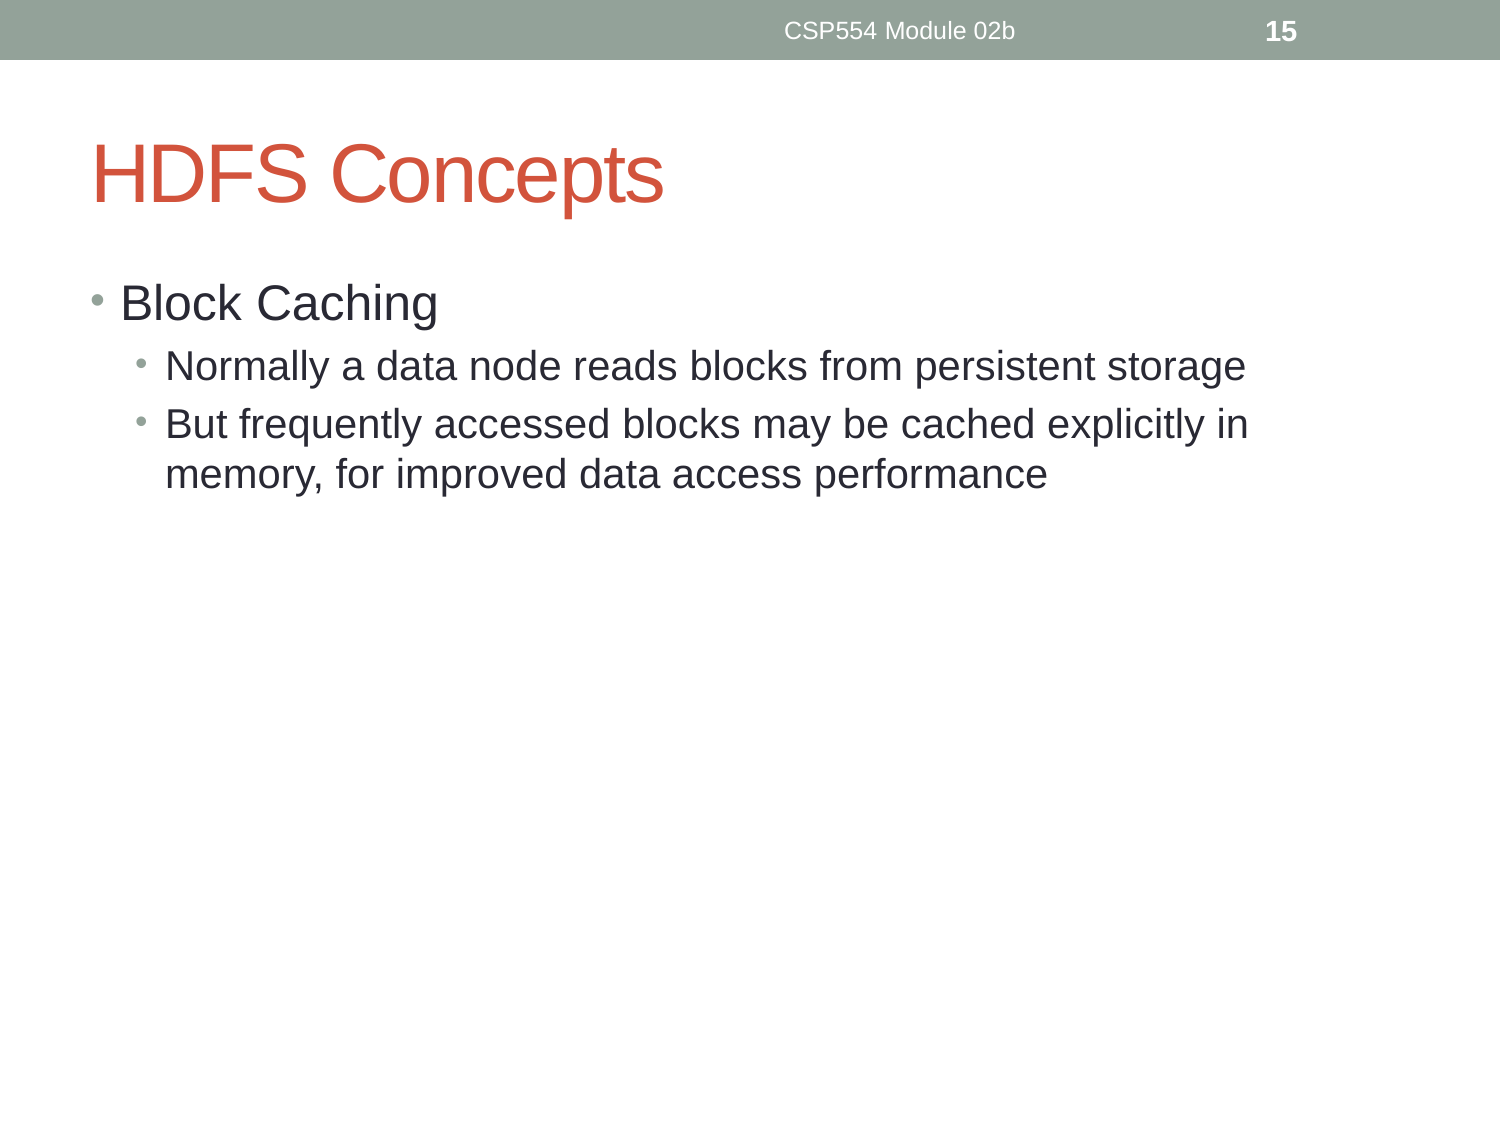

CSP554 Module 02b
15
# HDFS Concepts
Block Caching
Normally a data node reads blocks from persistent storage
But frequently accessed blocks may be cached explicitly in memory, for improved data access performance